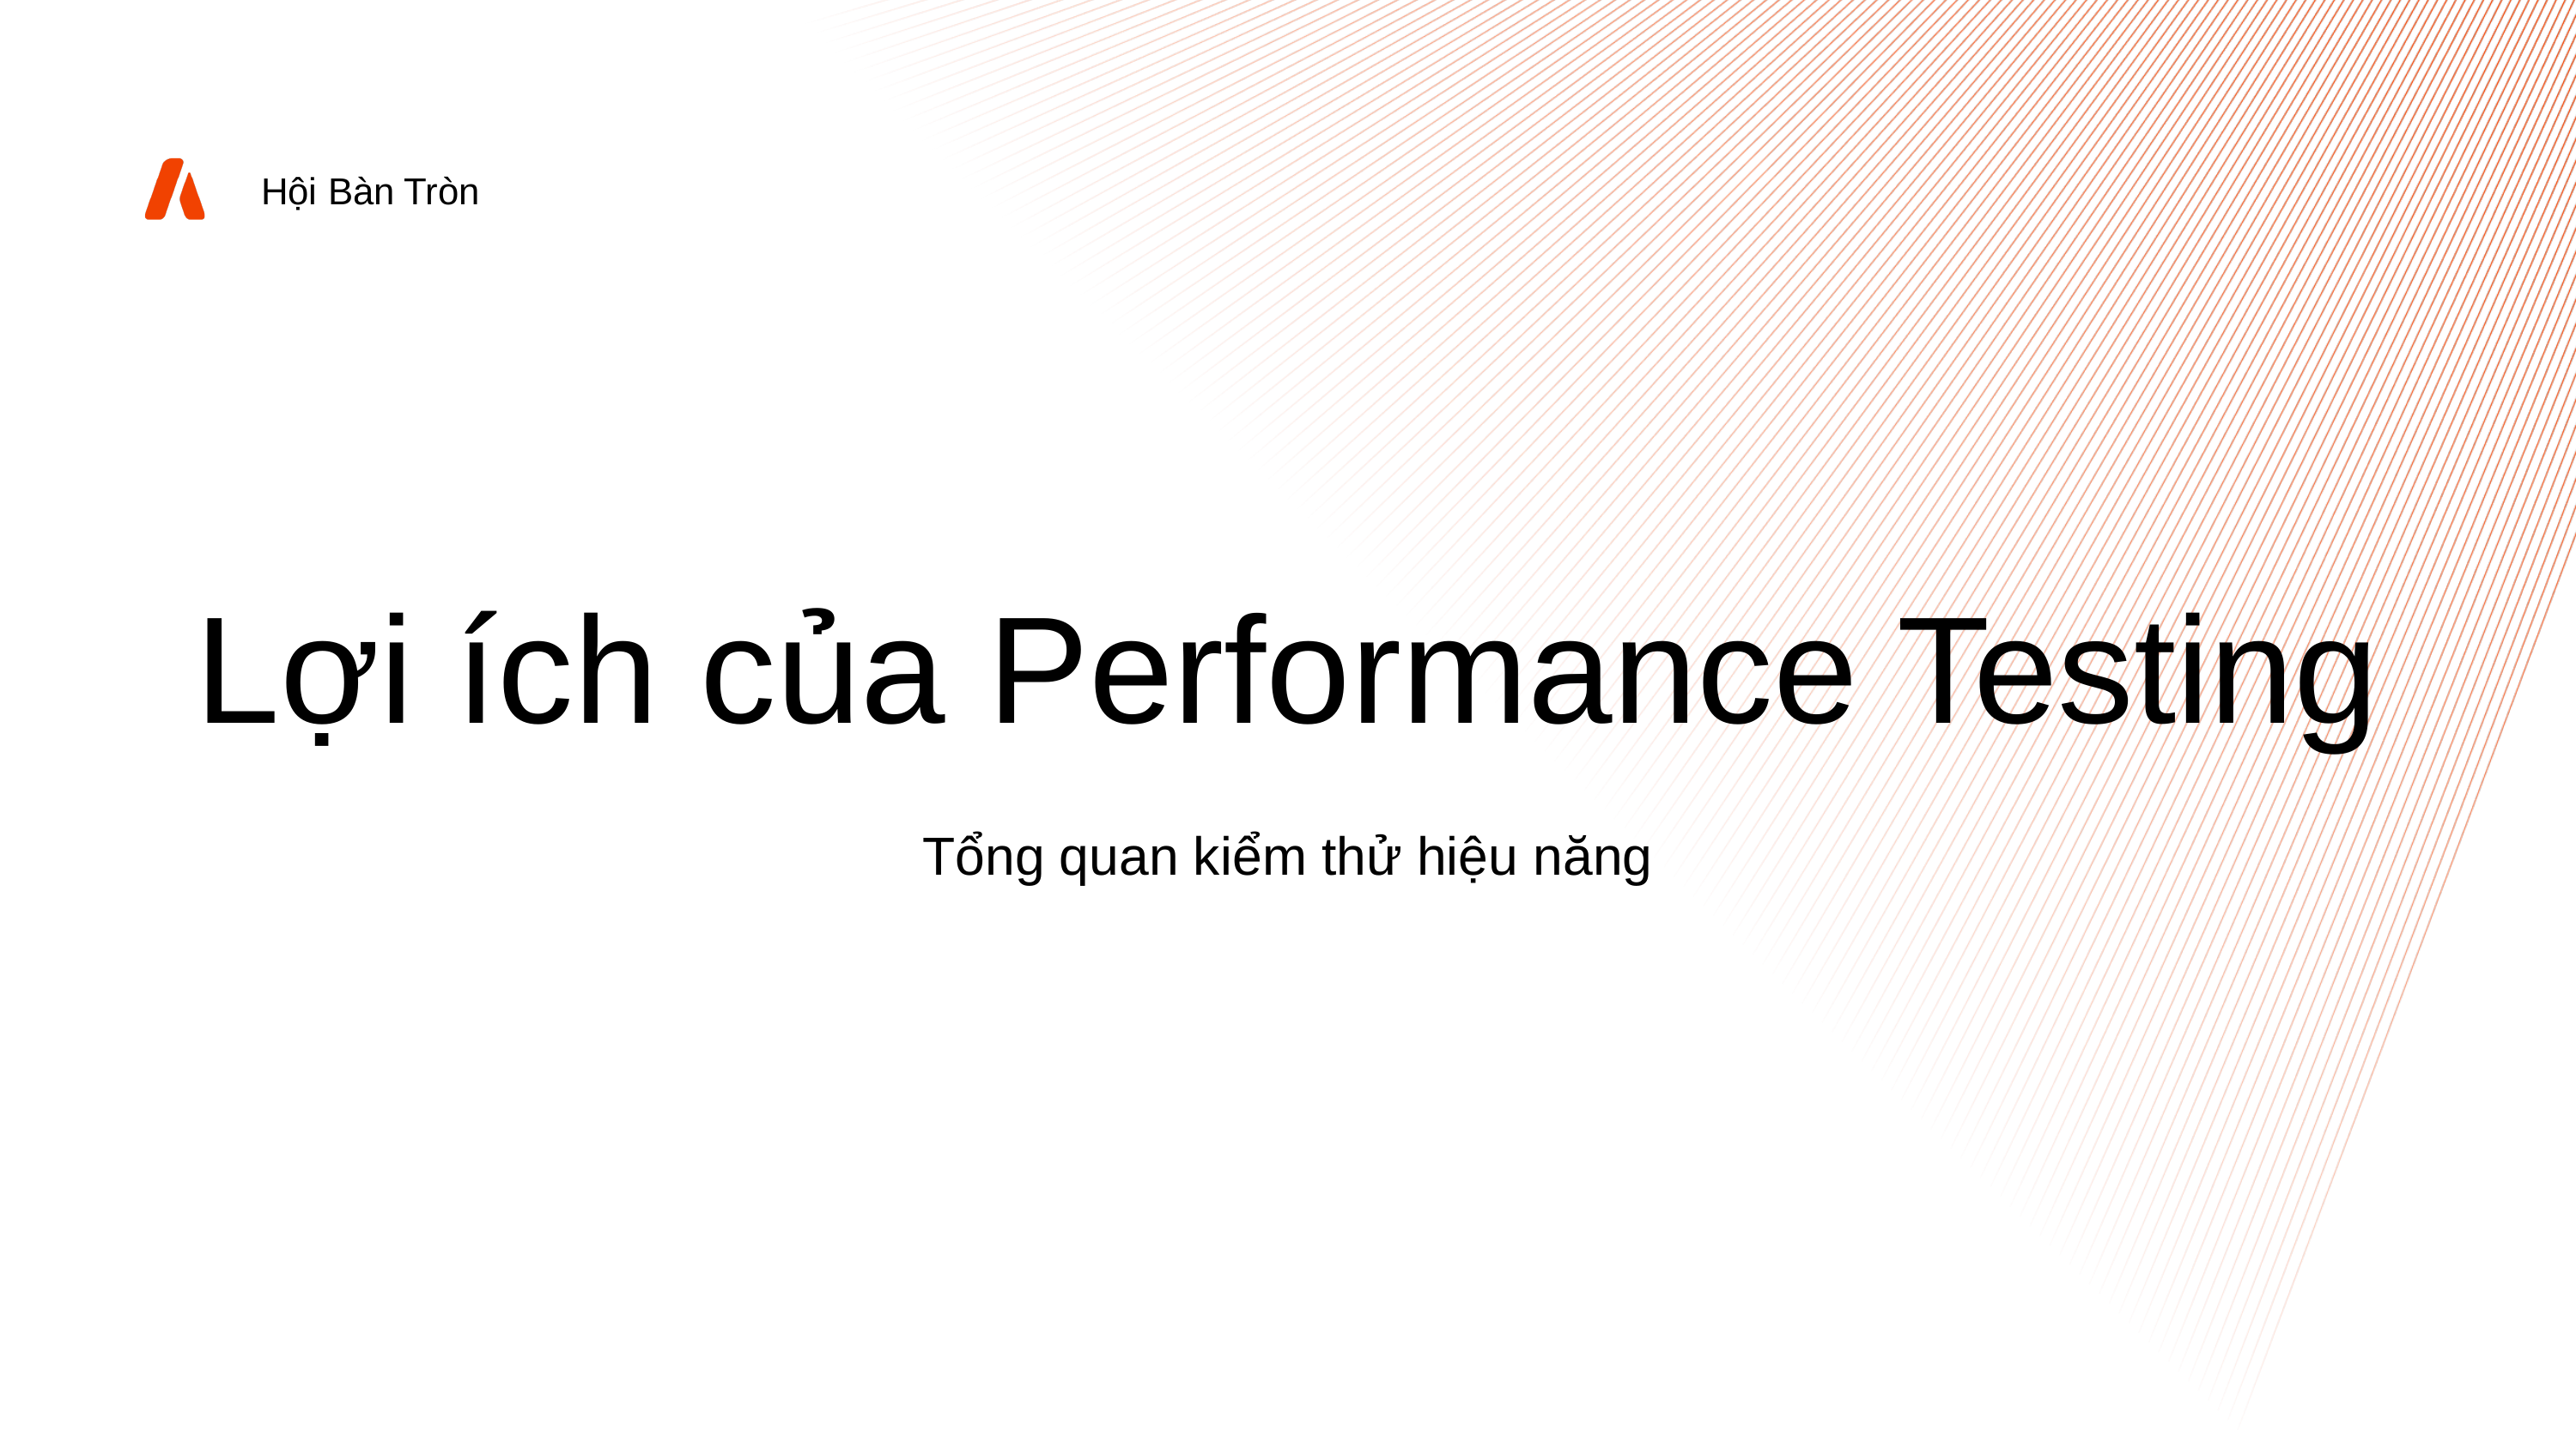

Hội Bàn Tròn
Lợi ích của Performance Testing
Tổng quan kiểm thử hiệu năng